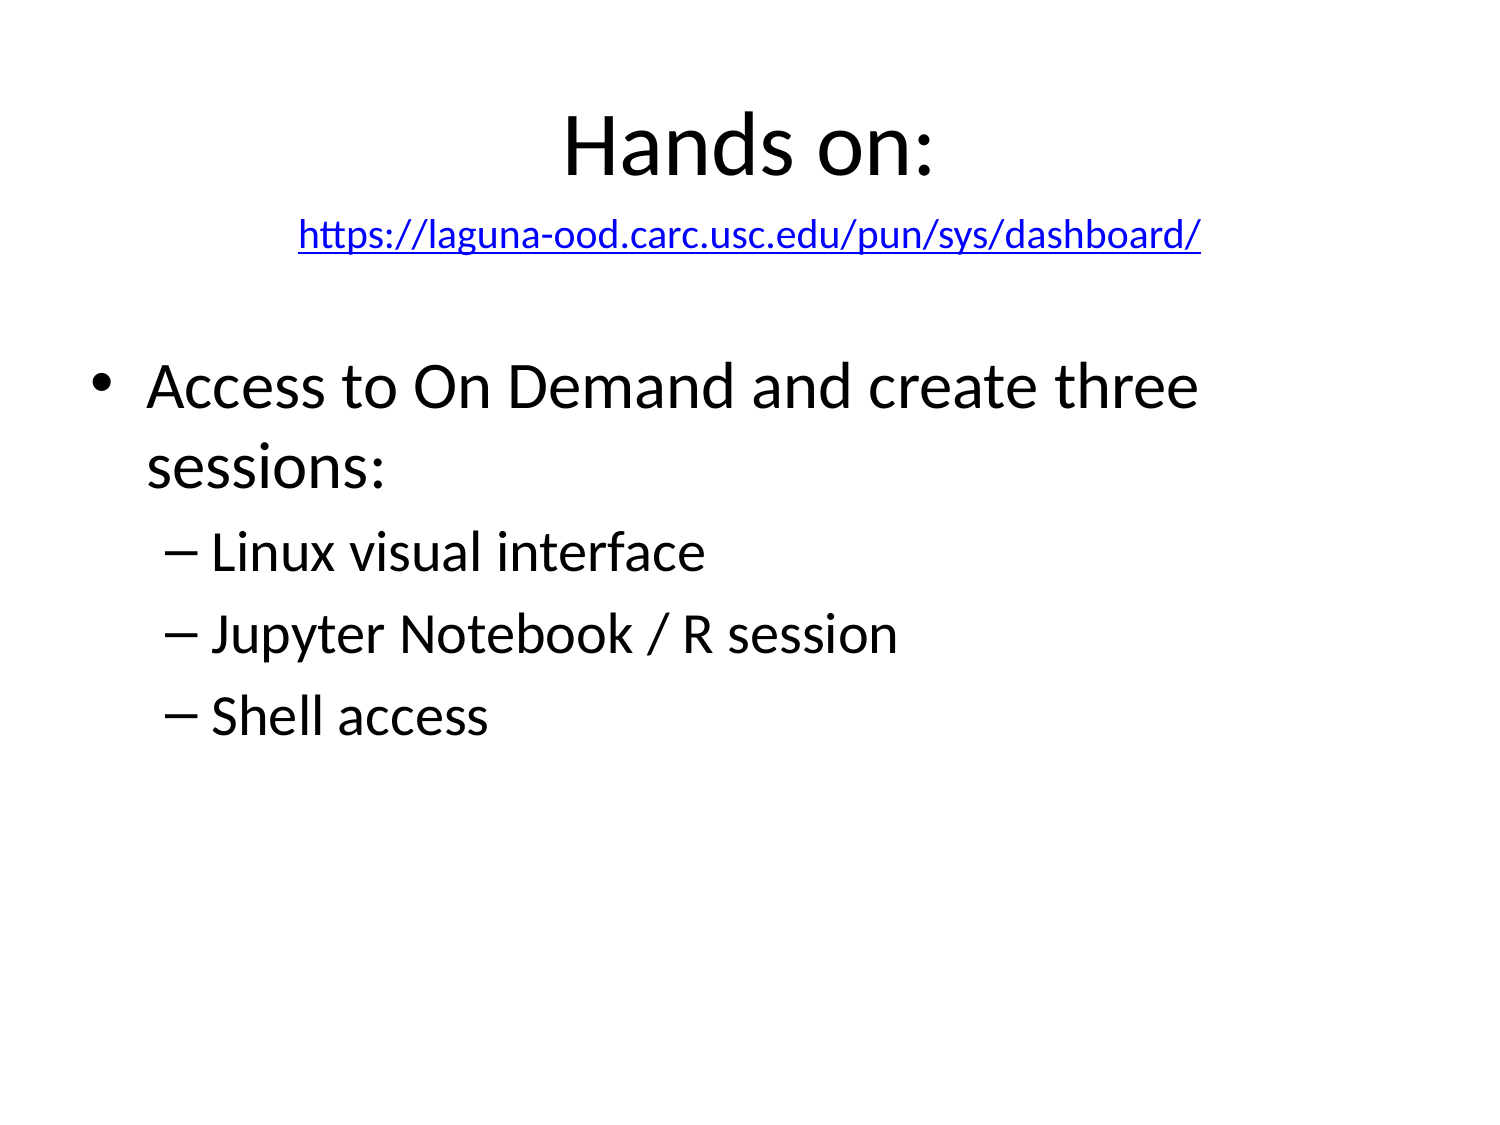

# Hands on:
https://laguna-ood.carc.usc.edu/pun/sys/dashboard/
Access to On Demand and create three sessions:
Linux visual interface
Jupyter Notebook / R session
Shell access